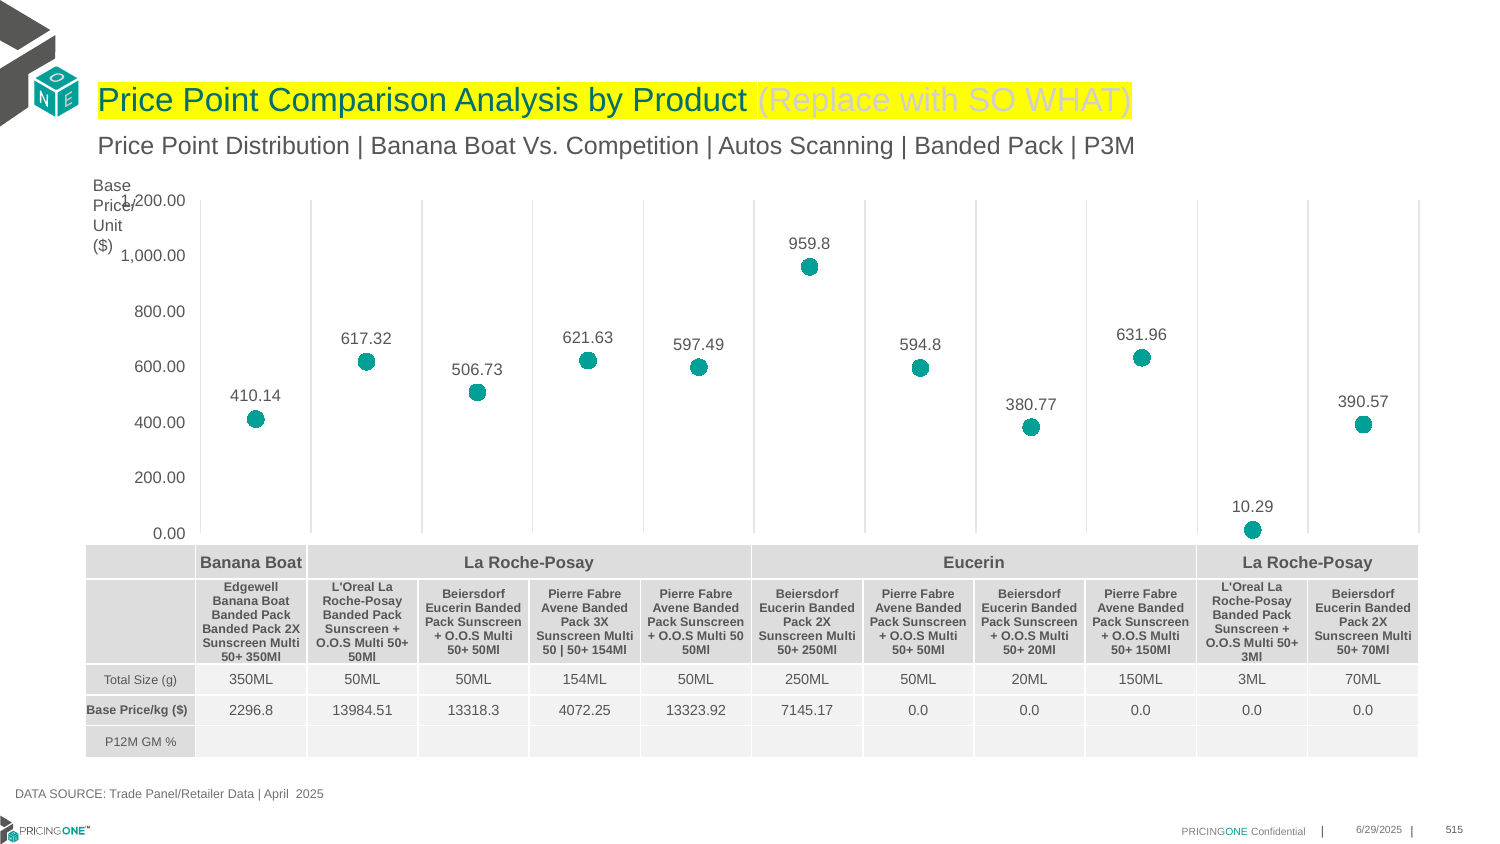

# Price Point Comparison Analysis by Product (Replace with SO WHAT)
Price Point Distribution | Banana Boat Vs. Competition | Autos Scanning | Banded Pack | P3M
Base Price/Unit ($)

### Chart

| Category | Base Price/Unit |
|---|---|
| Edgewell Banana Boat Banded Pack Banded Pack 2X Sunscreen Multi 50+ 350Ml | 410.14 |
| L'Oreal La Roche-Posay Banded Pack Sunscreen + O.O.S Multi 50+ 50Ml | 617.32 |
| Beiersdorf Eucerin Banded Pack Sunscreen + O.O.S Multi 50+ 50Ml | 506.73 |
| Pierre Fabre Avene Banded Pack 3X Sunscreen Multi 50 | 50+ 154Ml | 621.63 |
| Pierre Fabre Avene Banded Pack Sunscreen + O.O.S Multi 50 50Ml | 597.49 |
| Beiersdorf Eucerin Banded Pack 2X Sunscreen Multi 50+ 250Ml | 959.8 |
| Pierre Fabre Avene Banded Pack Sunscreen + O.O.S Multi 50+ 50Ml | 594.8 |
| Beiersdorf Eucerin Banded Pack Sunscreen + O.O.S Multi 50+ 20Ml | 380.77 |
| Pierre Fabre Avene Banded Pack Sunscreen + O.O.S Multi 50+ 150Ml | 631.96 |
| L'Oreal La Roche-Posay Banded Pack Sunscreen + O.O.S Multi 50+ 3Ml | 10.29 |
| Beiersdorf Eucerin Banded Pack 2X Sunscreen Multi 50+ 70Ml | 390.57 |
|  | Banana Boat | La Roche-Posay | Eucerin | Avene | Avene | Eucerin | Avene | Eucerin | Avene | La Roche-Posay | Eucerin |
| --- | --- | --- | --- | --- | --- | --- | --- | --- | --- | --- | --- |
|  | Edgewell Banana Boat Banded Pack Banded Pack 2X Sunscreen Multi 50+ 350Ml | L'Oreal La Roche-Posay Banded Pack Sunscreen + O.O.S Multi 50+ 50Ml | Beiersdorf Eucerin Banded Pack Sunscreen + O.O.S Multi 50+ 50Ml | Pierre Fabre Avene Banded Pack 3X Sunscreen Multi 50 | 50+ 154Ml | Pierre Fabre Avene Banded Pack Sunscreen + O.O.S Multi 50 50Ml | Beiersdorf Eucerin Banded Pack 2X Sunscreen Multi 50+ 250Ml | Pierre Fabre Avene Banded Pack Sunscreen + O.O.S Multi 50+ 50Ml | Beiersdorf Eucerin Banded Pack Sunscreen + O.O.S Multi 50+ 20Ml | Pierre Fabre Avene Banded Pack Sunscreen + O.O.S Multi 50+ 150Ml | L'Oreal La Roche-Posay Banded Pack Sunscreen + O.O.S Multi 50+ 3Ml | Beiersdorf Eucerin Banded Pack 2X Sunscreen Multi 50+ 70Ml |
| Total Size (g) | 350ML | 50ML | 50ML | 154ML | 50ML | 250ML | 50ML | 20ML | 150ML | 3ML | 70ML |
| Base Price/kg ($) | 2296.8 | 13984.51 | 13318.3 | 4072.25 | 13323.92 | 7145.17 | 0.0 | 0.0 | 0.0 | 0.0 | 0.0 |
| P12M GM % |  |  |  |  |  |  |  |  |  |  |  |
DATA SOURCE: Trade Panel/Retailer Data | April  2025

6/29/2025
515